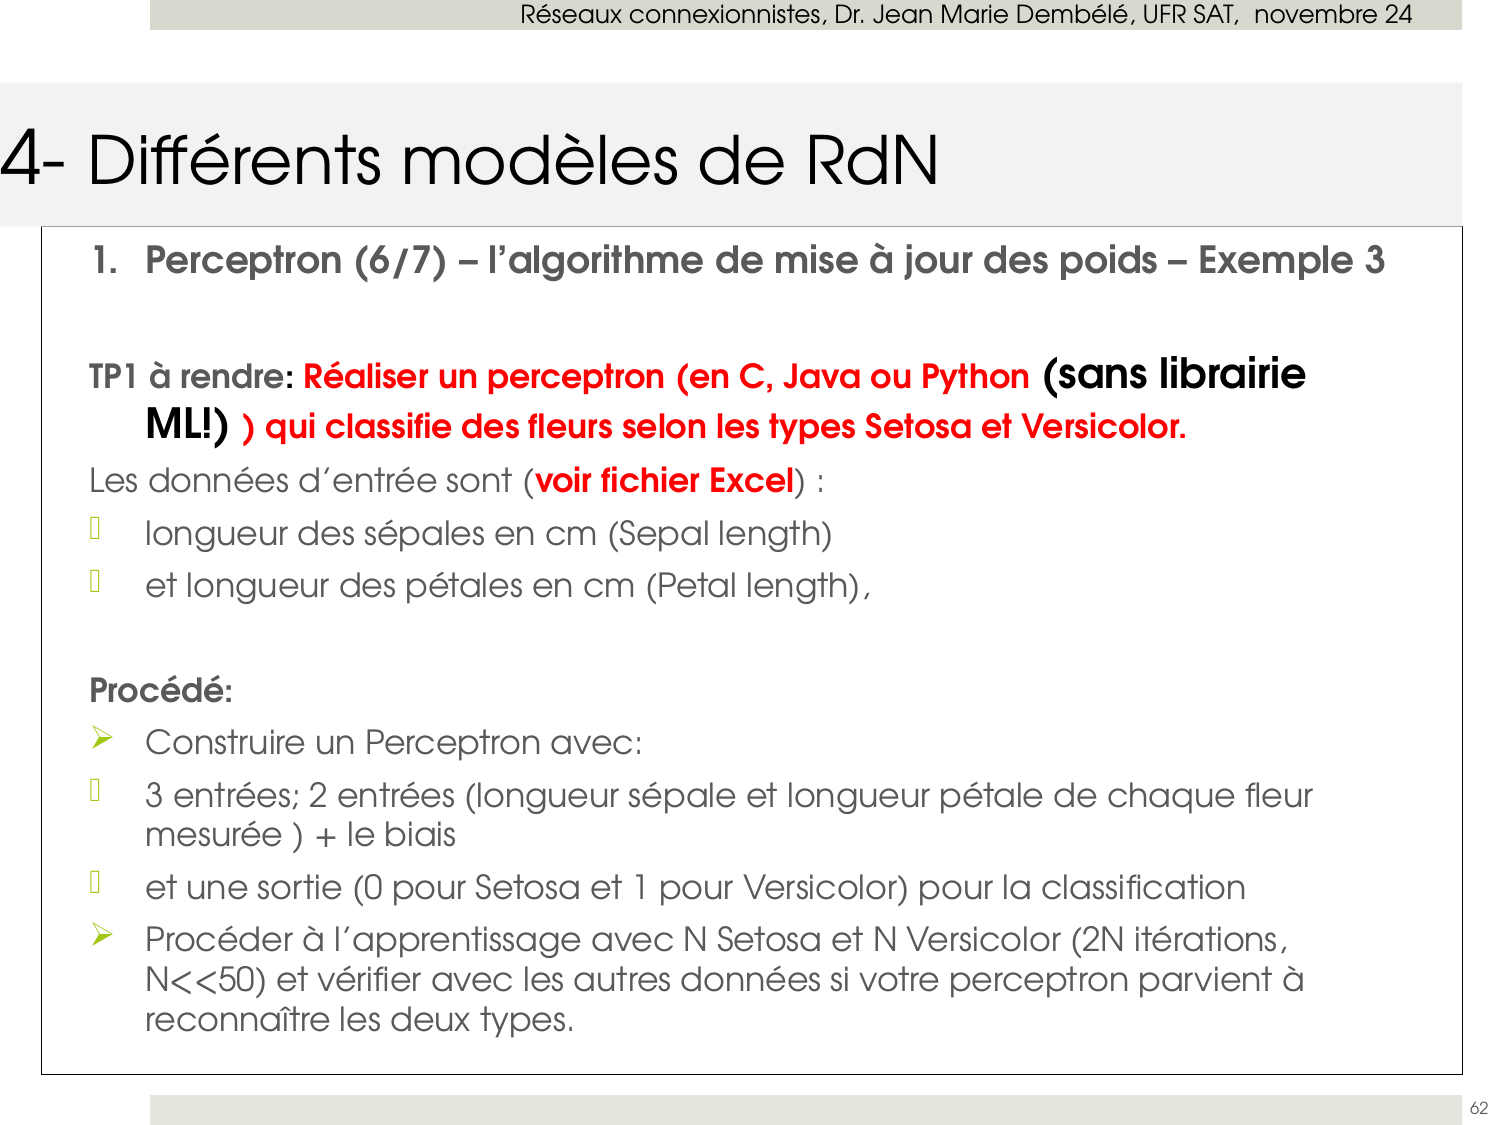

Réseaux connexionnistes, Dr. Jean Marie Dembélé, UFR SAT,  novembre 24
# 4- Différents modèles de RdN
Perceptron (6/7) – l’algorithme de mise à jour des poids – Exemple 3

TP1 à rendre: Réaliser un perceptron (en C, Java ou Python (sans librairie ML!) ) qui classifie des fleurs selon les types Setosa et Versicolor.
Les données d’entrée sont (voir fichier Excel) :
longueur des sépales en cm (Sepal length)
et longueur des pétales en cm (Petal length),

Procédé:
Construire un Perceptron avec:
3 entrées; 2 entrées (longueur sépale et longueur pétale de chaque fleur mesurée ) + le biais
et une sortie (0 pour Setosa et 1 pour Versicolor) pour la classification
Procéder à l’apprentissage avec N Setosa et N Versicolor (2N itérations, N<<50) et vérifier avec les autres données si votre perceptron parvient à reconnaître les deux types.

62